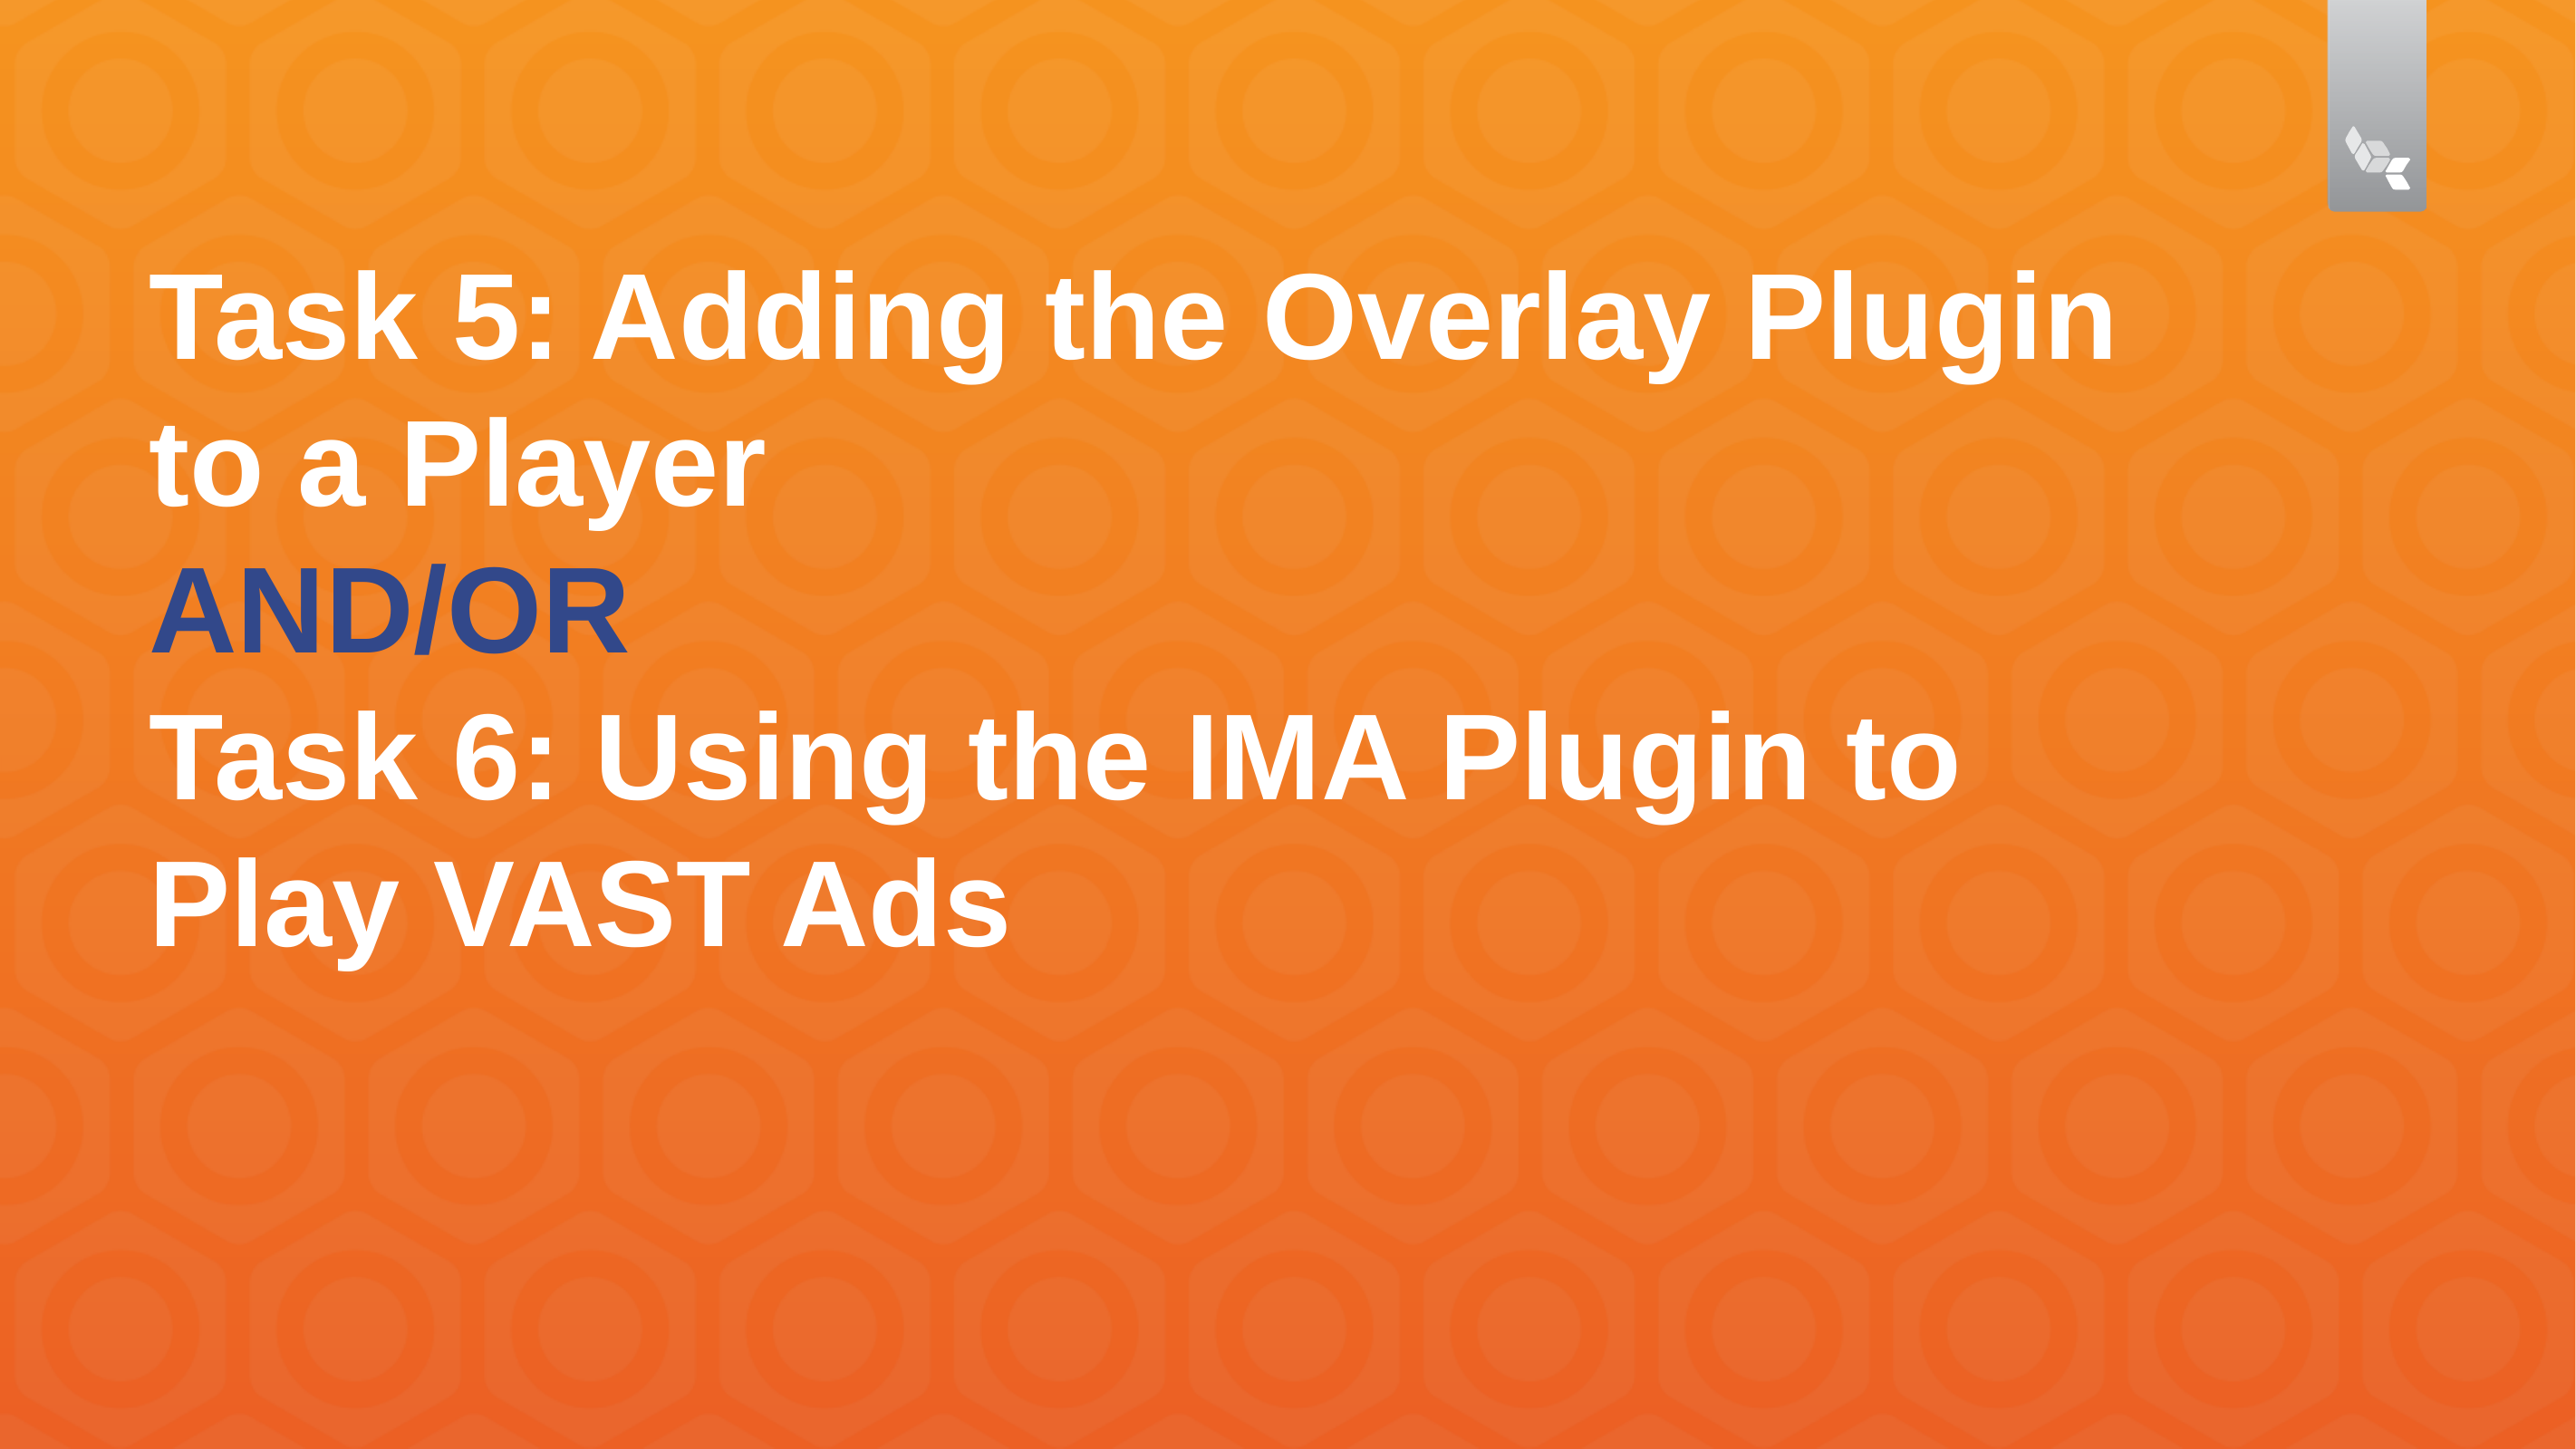

# Task 5: Adding the Overlay Plugin to a Player AND/OR Task 6: Using the IMA Plugin to Play VAST Ads